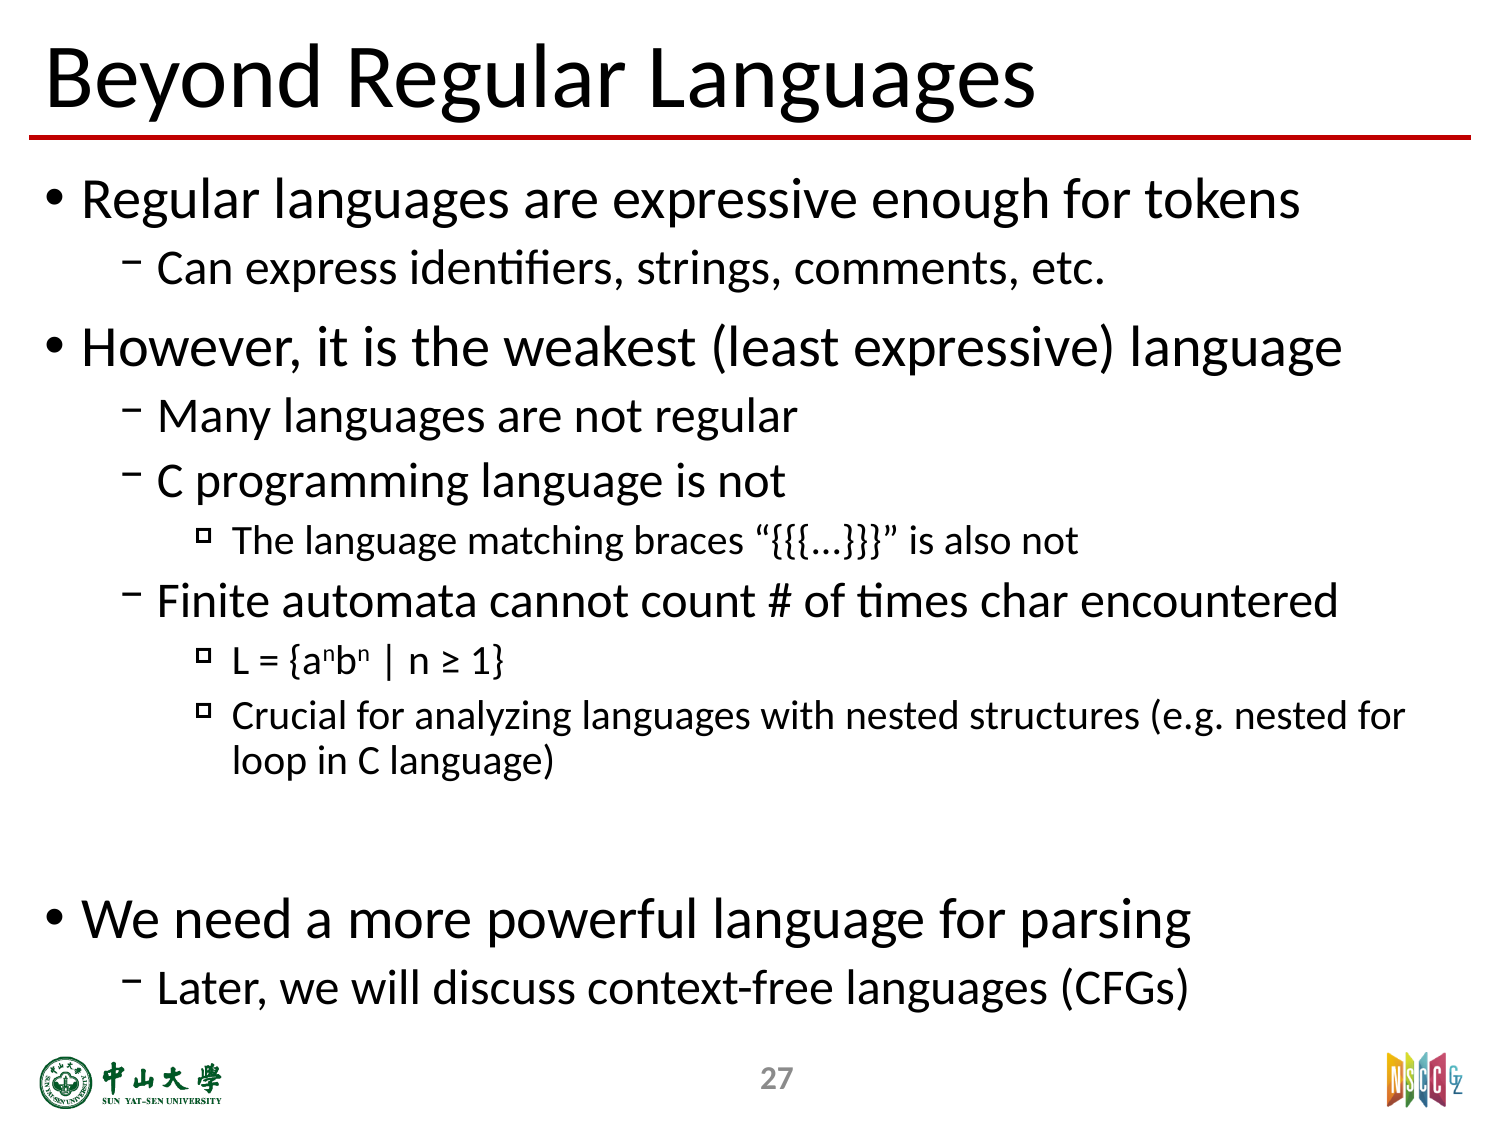

# Beyond Regular Languages
Regular languages are expressive enough for tokens
Can express identifiers, strings, comments, etc.
However, it is the weakest (least expressive) language
Many languages are not regular
C programming language is not
The language matching braces “{{{...}}}” is also not
Finite automata cannot count # of times char encountered
L = {anbn | n ≥ 1}
Crucial for analyzing languages with nested structures (e.g. nested for loop in C language)

We need a more powerful language for parsing
Later, we will discuss context-free languages (CFGs)
27